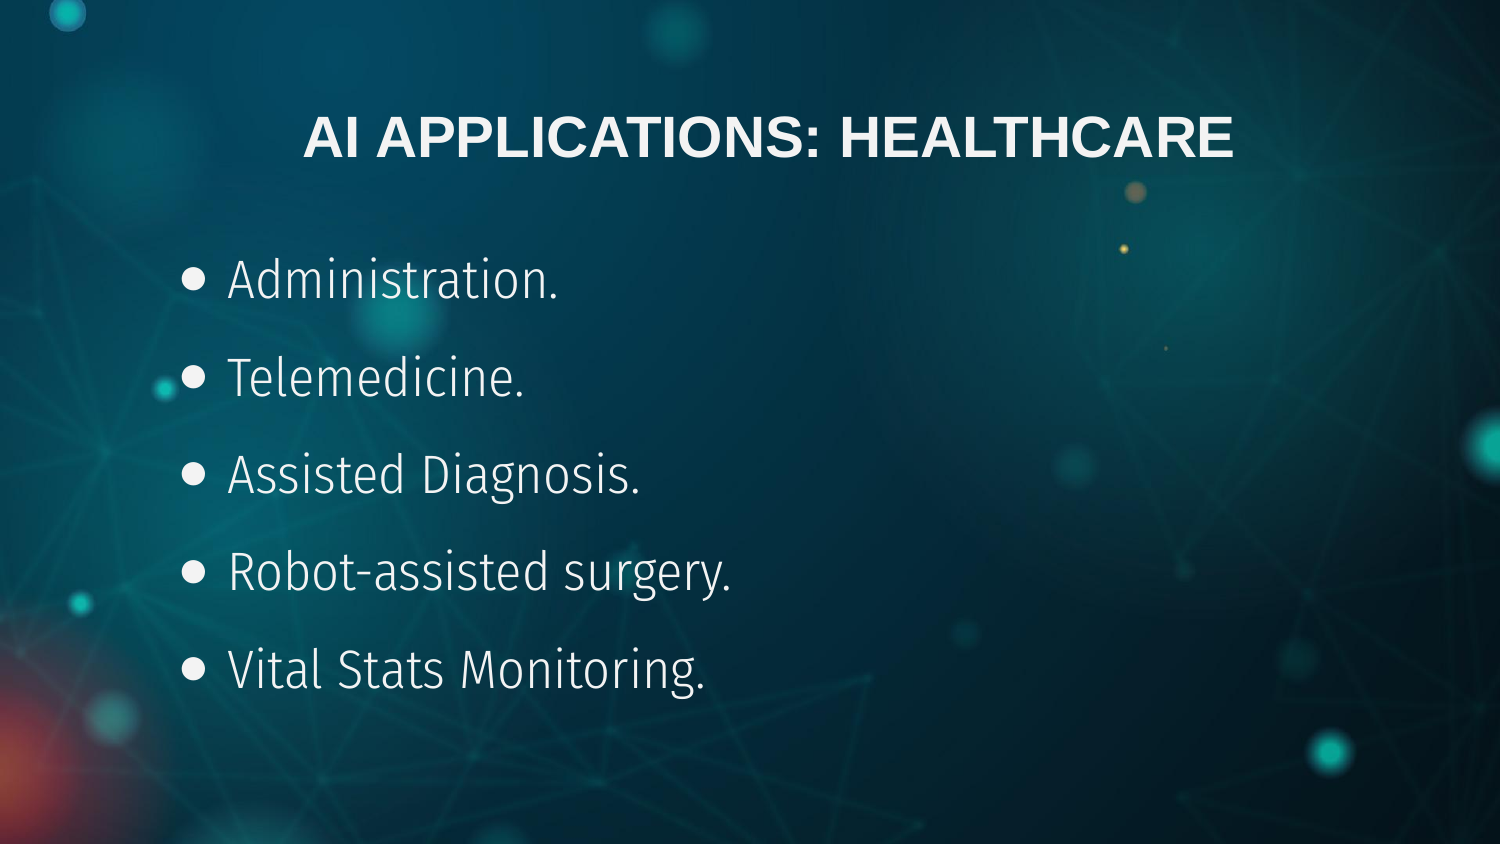

AI APPLICATIONS: HEALTHCARE
Administration.
Telemedicine.
Assisted Diagnosis.
Robot-assisted surgery.
Vital Stats Monitoring.